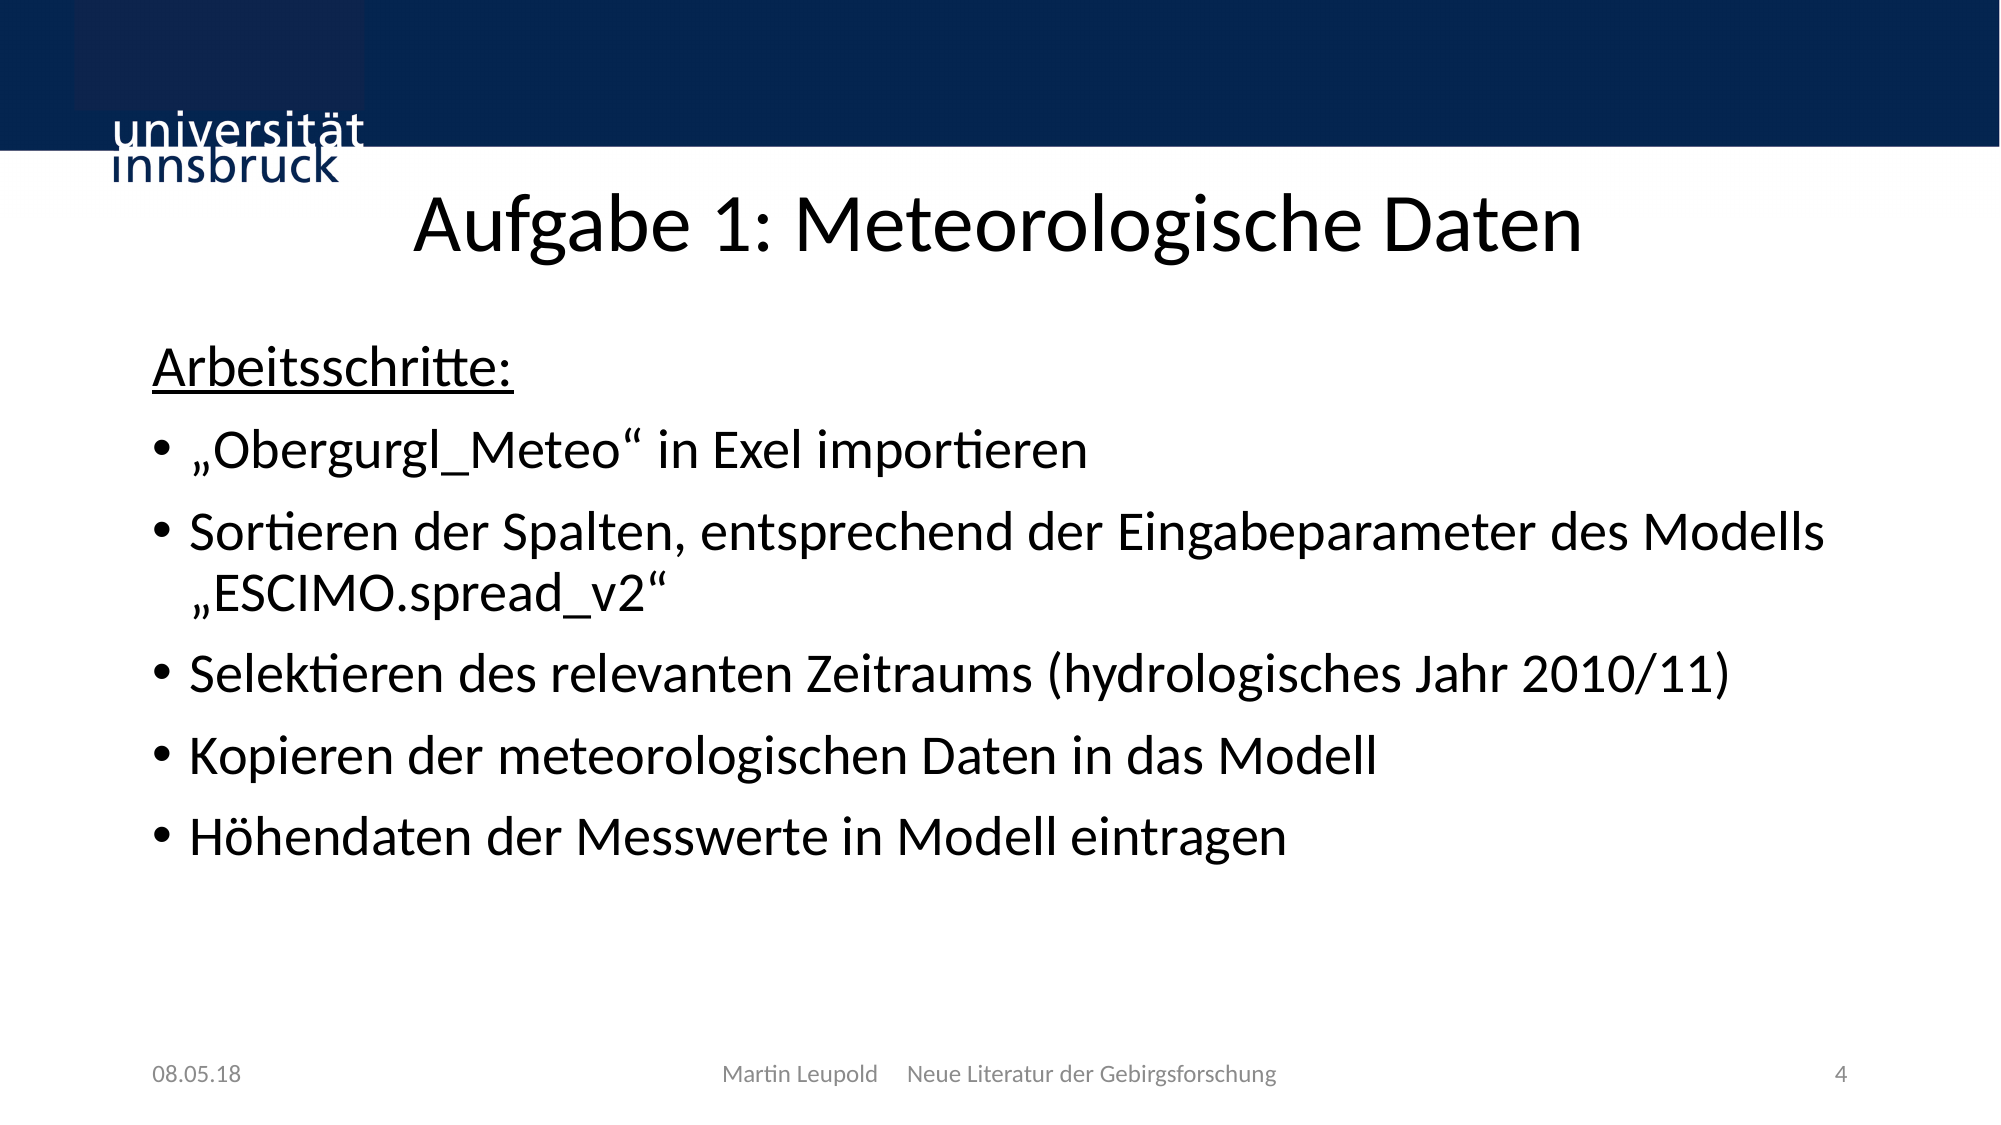

# Aufgabe 1: Meteorologische Daten
Arbeitsschritte:
„Obergurgl_Meteo“ in Exel importieren
Sortieren der Spalten, entsprechend der Eingabeparameter des Modells „ESCIMO.spread_v2“
Selektieren des relevanten Zeitraums (hydrologisches Jahr 2010/11)
Kopieren der meteorologischen Daten in das Modell
Höhendaten der Messwerte in Modell eintragen

08.05.18
Martin Leupold     Neue Literatur der Gebirgsforschung
4